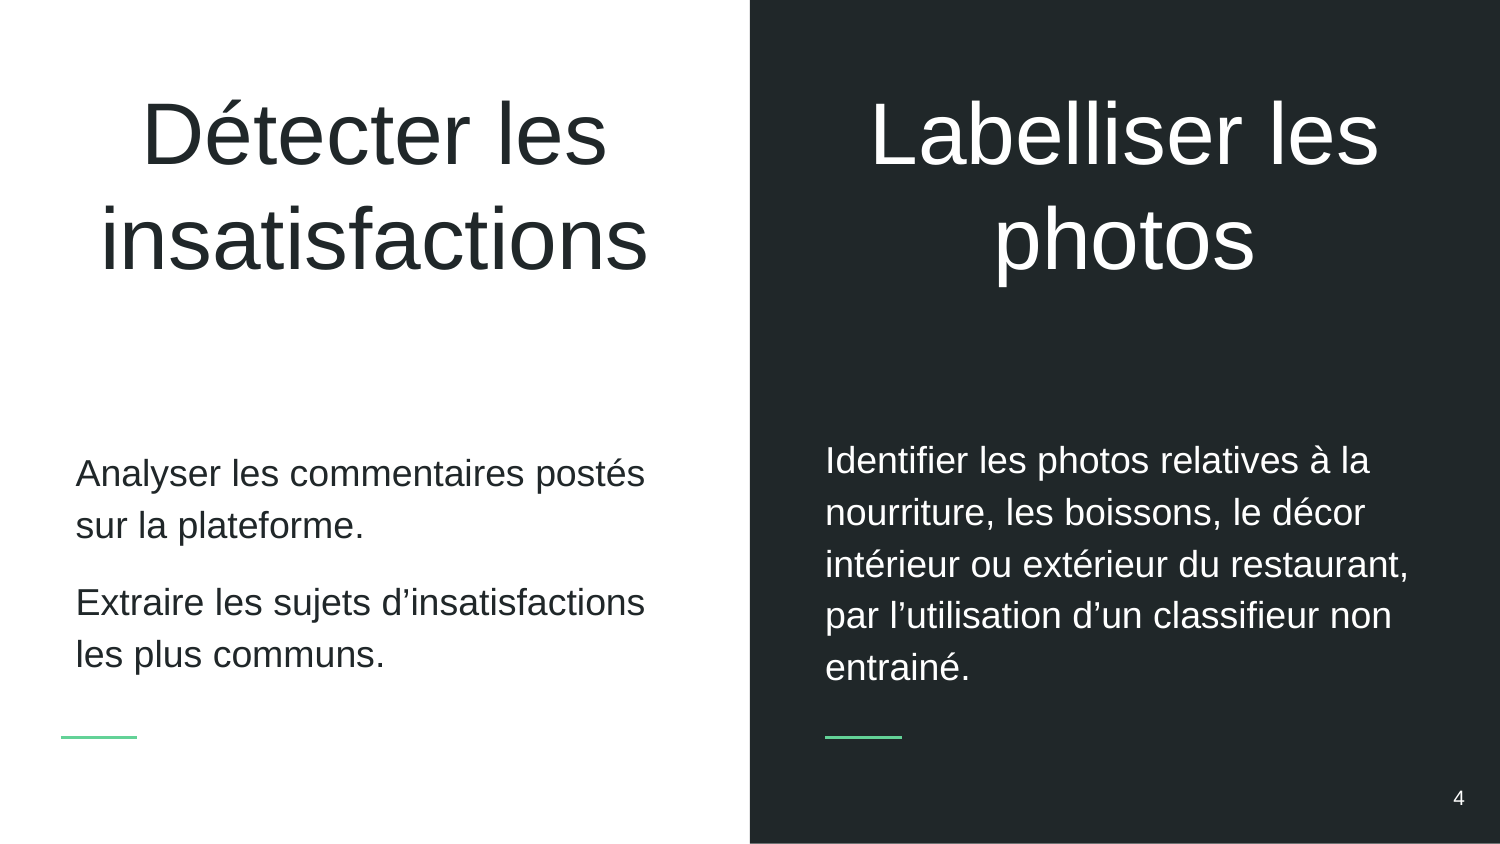

# Détecter les insatisfactions
Labelliser les photos
Analyser les commentaires postés sur la plateforme.
Extraire les sujets d’insatisfactions les plus communs.
Identifier les photos relatives à la nourriture, les boissons, le décor  intérieur ou extérieur du restaurant, par l’utilisation d’un classifieur non entrainé.
4